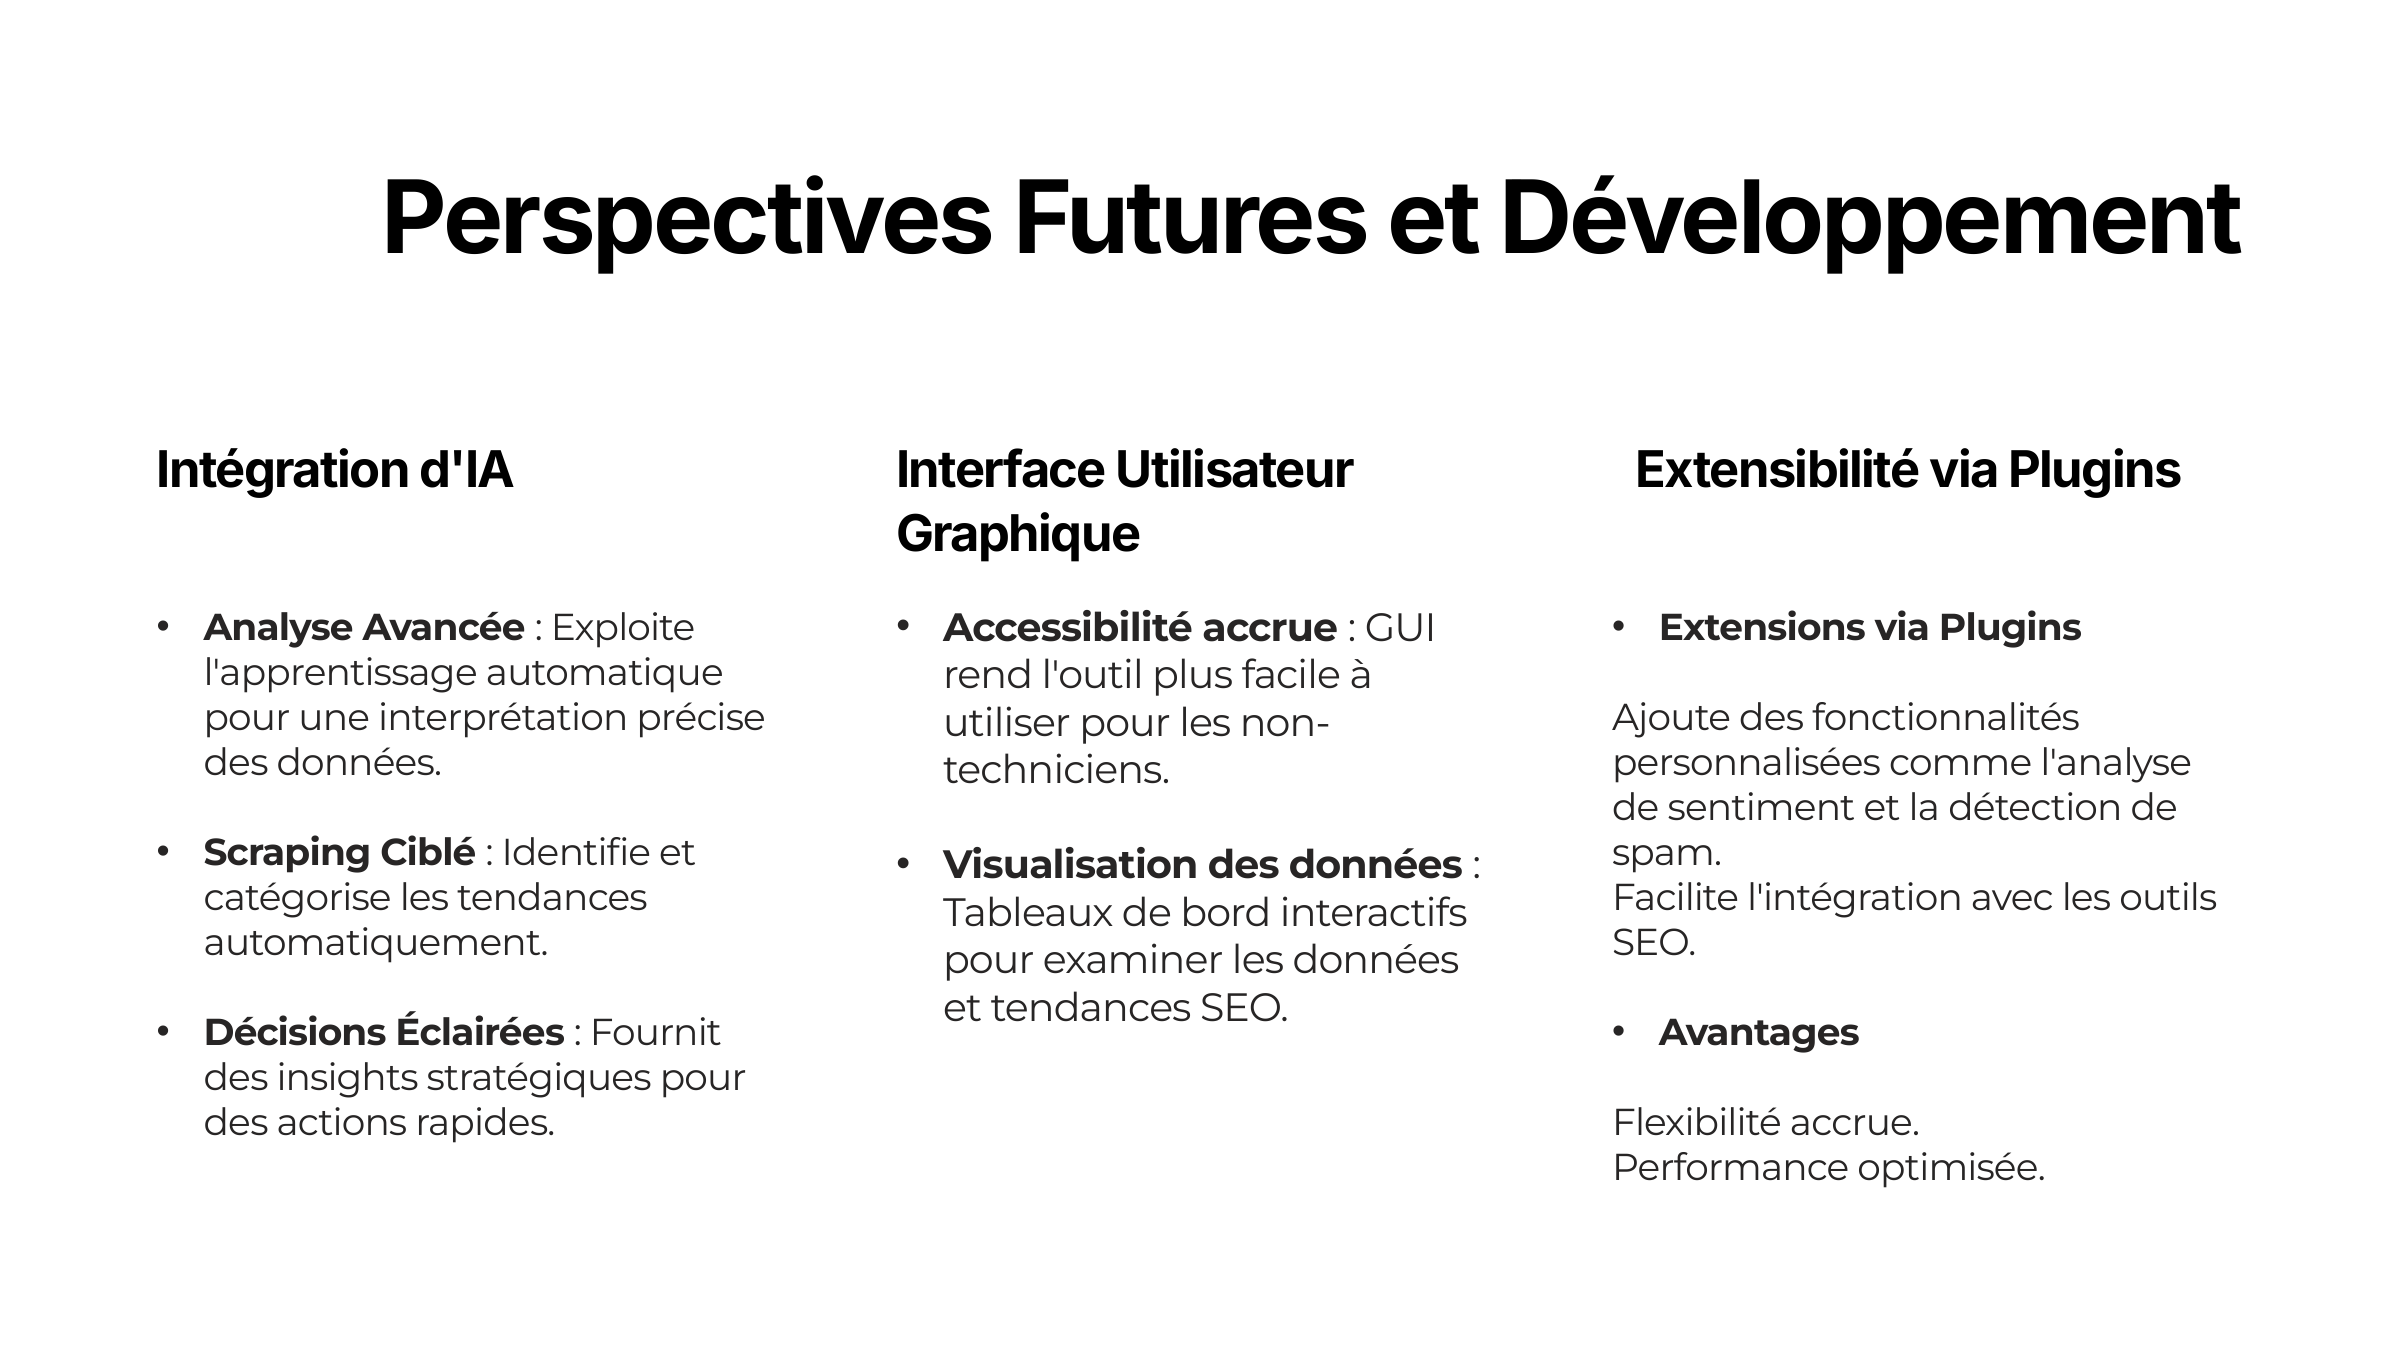

Perspectives Futures et Développement
Intégration d'IA
Interface Utilisateur Graphique
Extensibilité via Plugins
Accessibilité accrue : GUI rend l'outil plus facile à utiliser pour les non-techniciens.

Visualisation des données : Tableaux de bord interactifs pour examiner les données et tendances SEO.

Analyse Avancée : Exploite l'apprentissage automatique pour une interprétation précise des données.

Scraping Ciblé : Identifie et catégorise les tendances automatiquement.

Décisions Éclairées : Fournit des insights stratégiques pour des actions rapides.

Extensions via Plugins

Ajoute des fonctionnalités personnalisées comme l'analyse de sentiment et la détection de spam.
Facilite l'intégration avec les outils SEO.

Avantages

Flexibilité accrue.
Performance optimisée.